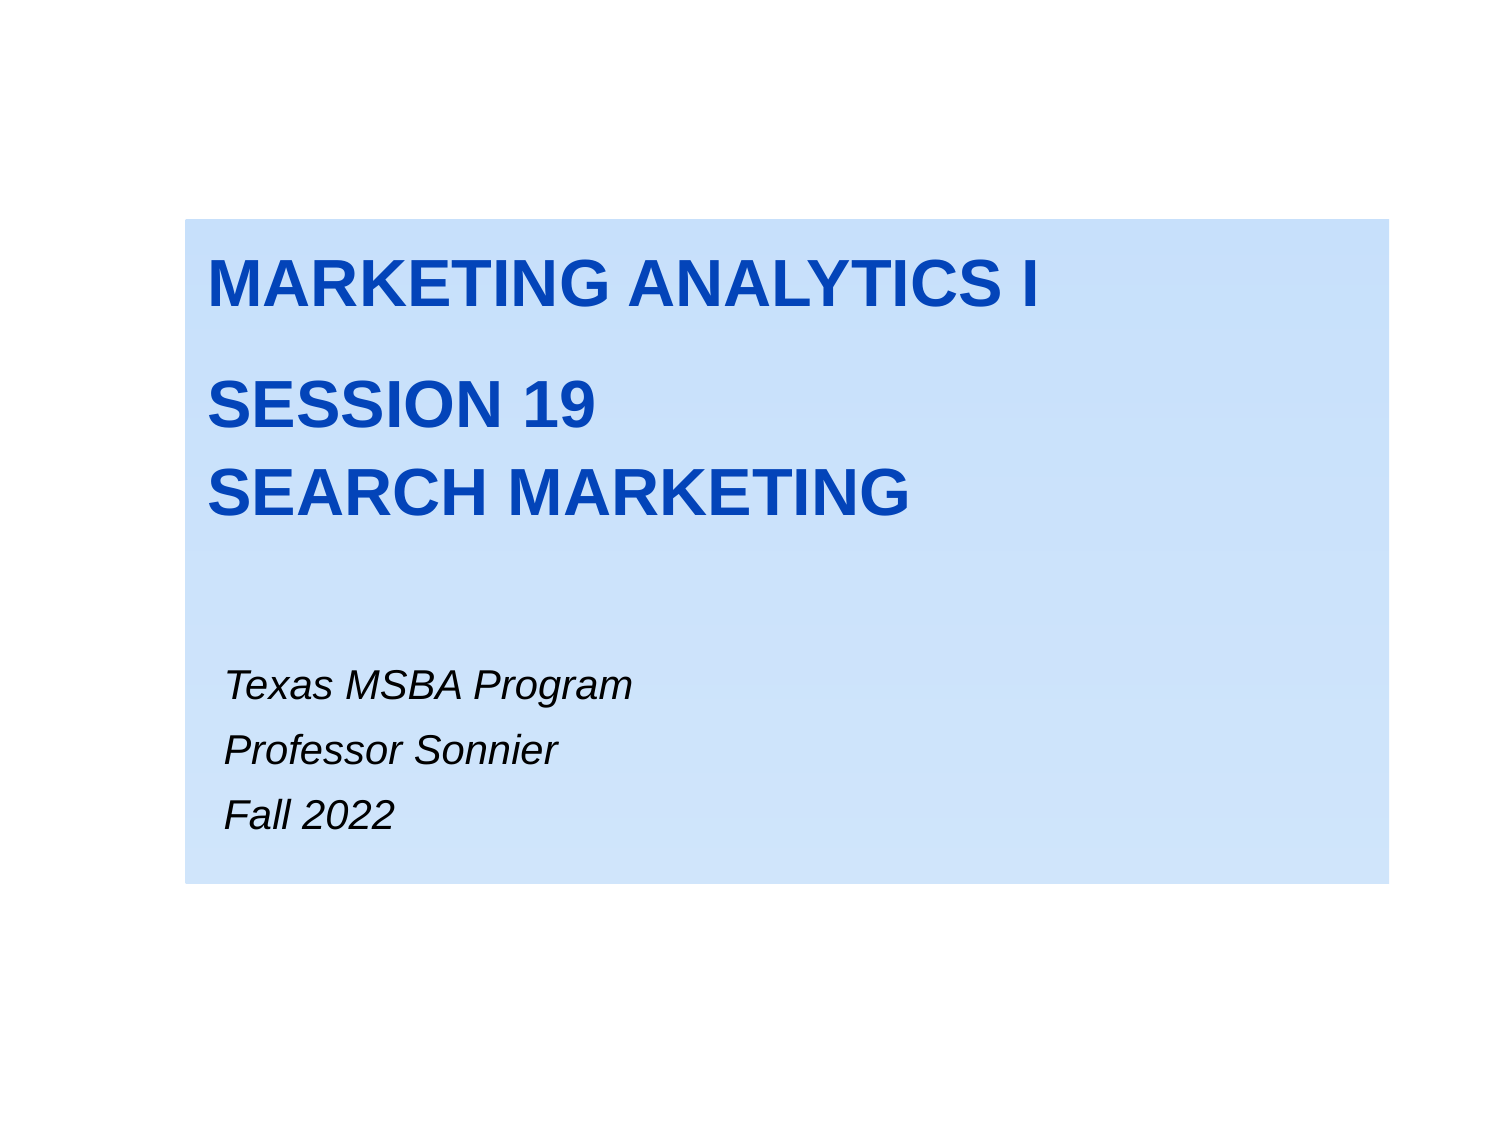

MARKETING ANALYTICS I

SESSION 19
SEARCH MARKETING

Texas MSBA Program
Professor Sonnier
Fall 2022

1